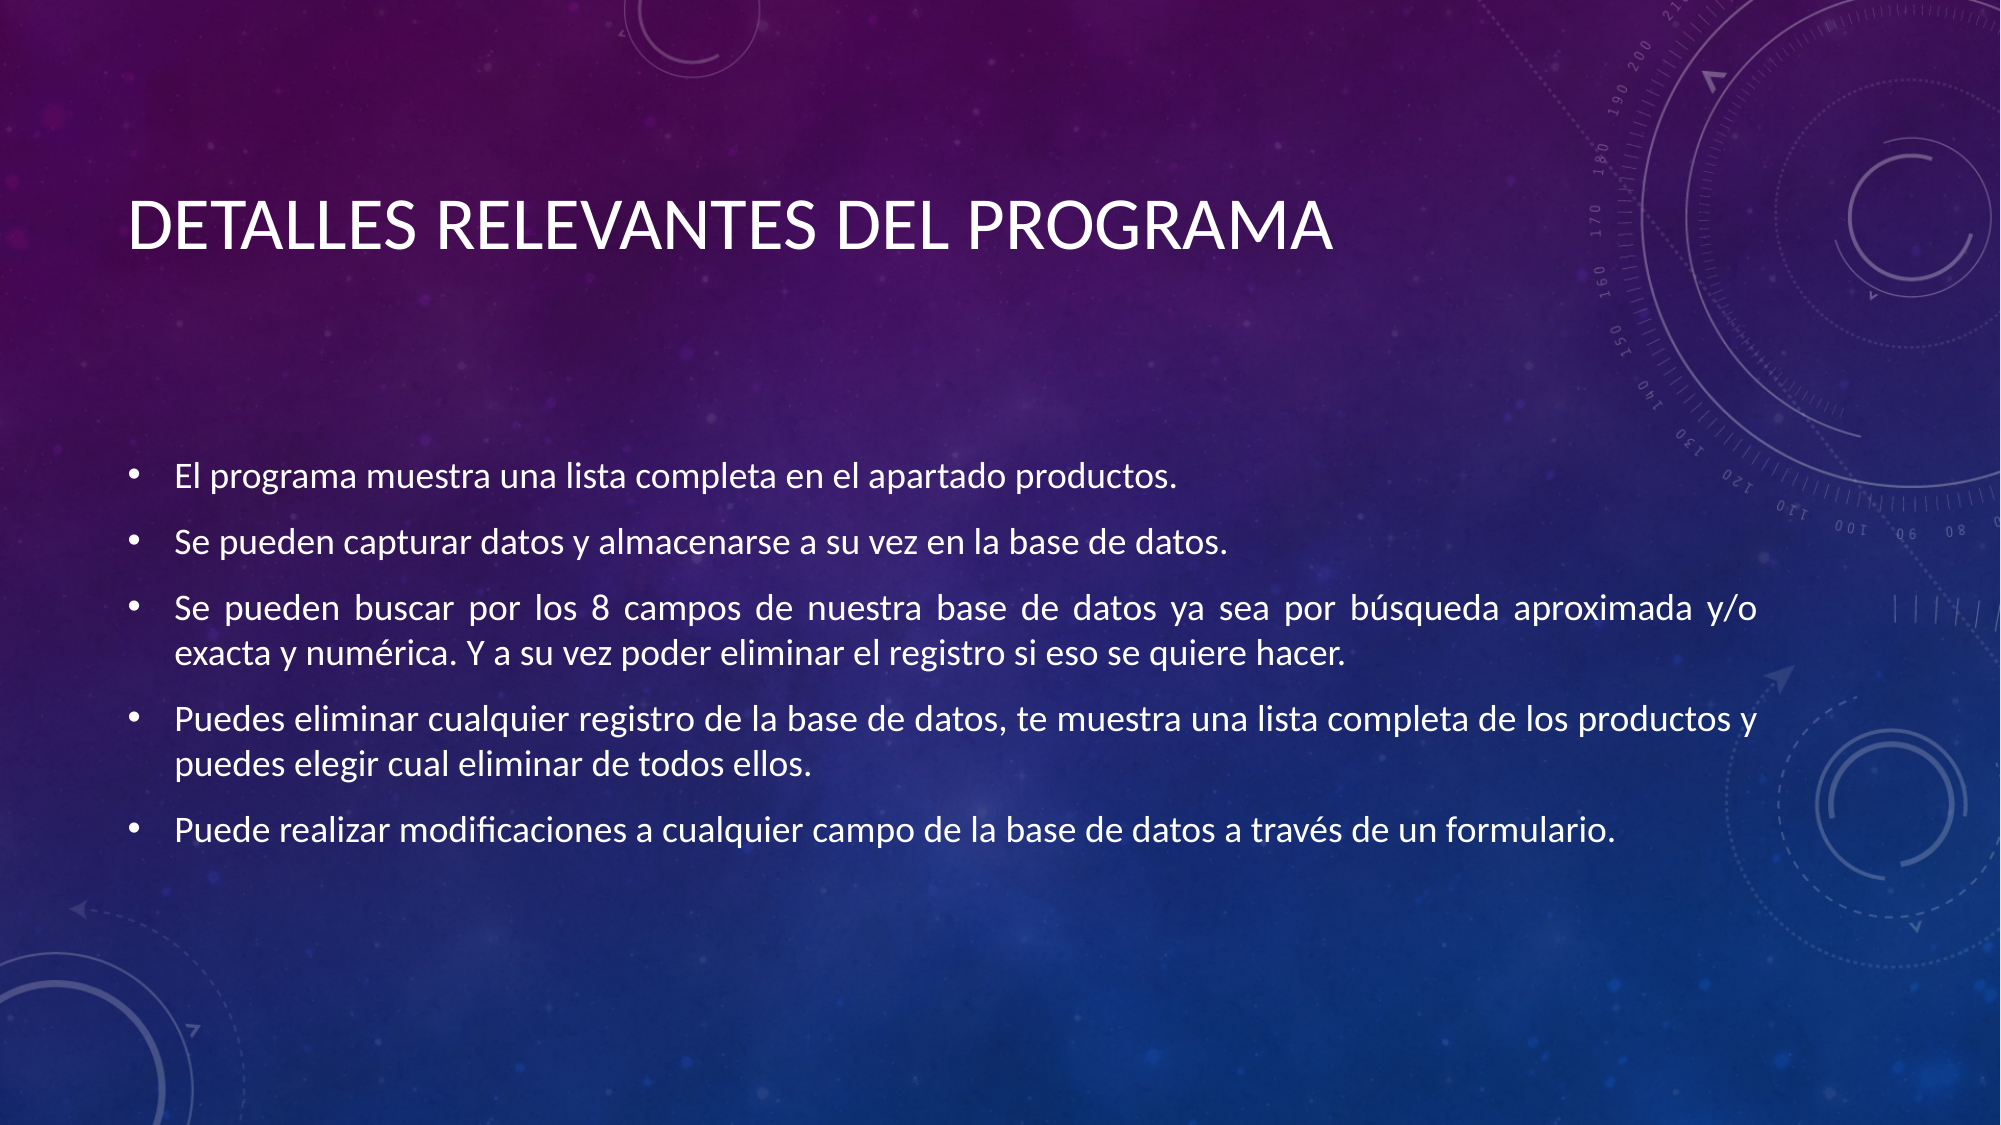

# Detalles relevantes del programa
El programa muestra una lista completa en el apartado productos.
Se pueden capturar datos y almacenarse a su vez en la base de datos.
Se pueden buscar por los 8 campos de nuestra base de datos ya sea por búsqueda aproximada y/o exacta y numérica. Y a su vez poder eliminar el registro si eso se quiere hacer.
Puedes eliminar cualquier registro de la base de datos, te muestra una lista completa de los productos y puedes elegir cual eliminar de todos ellos.
Puede realizar modificaciones a cualquier campo de la base de datos a través de un formulario.